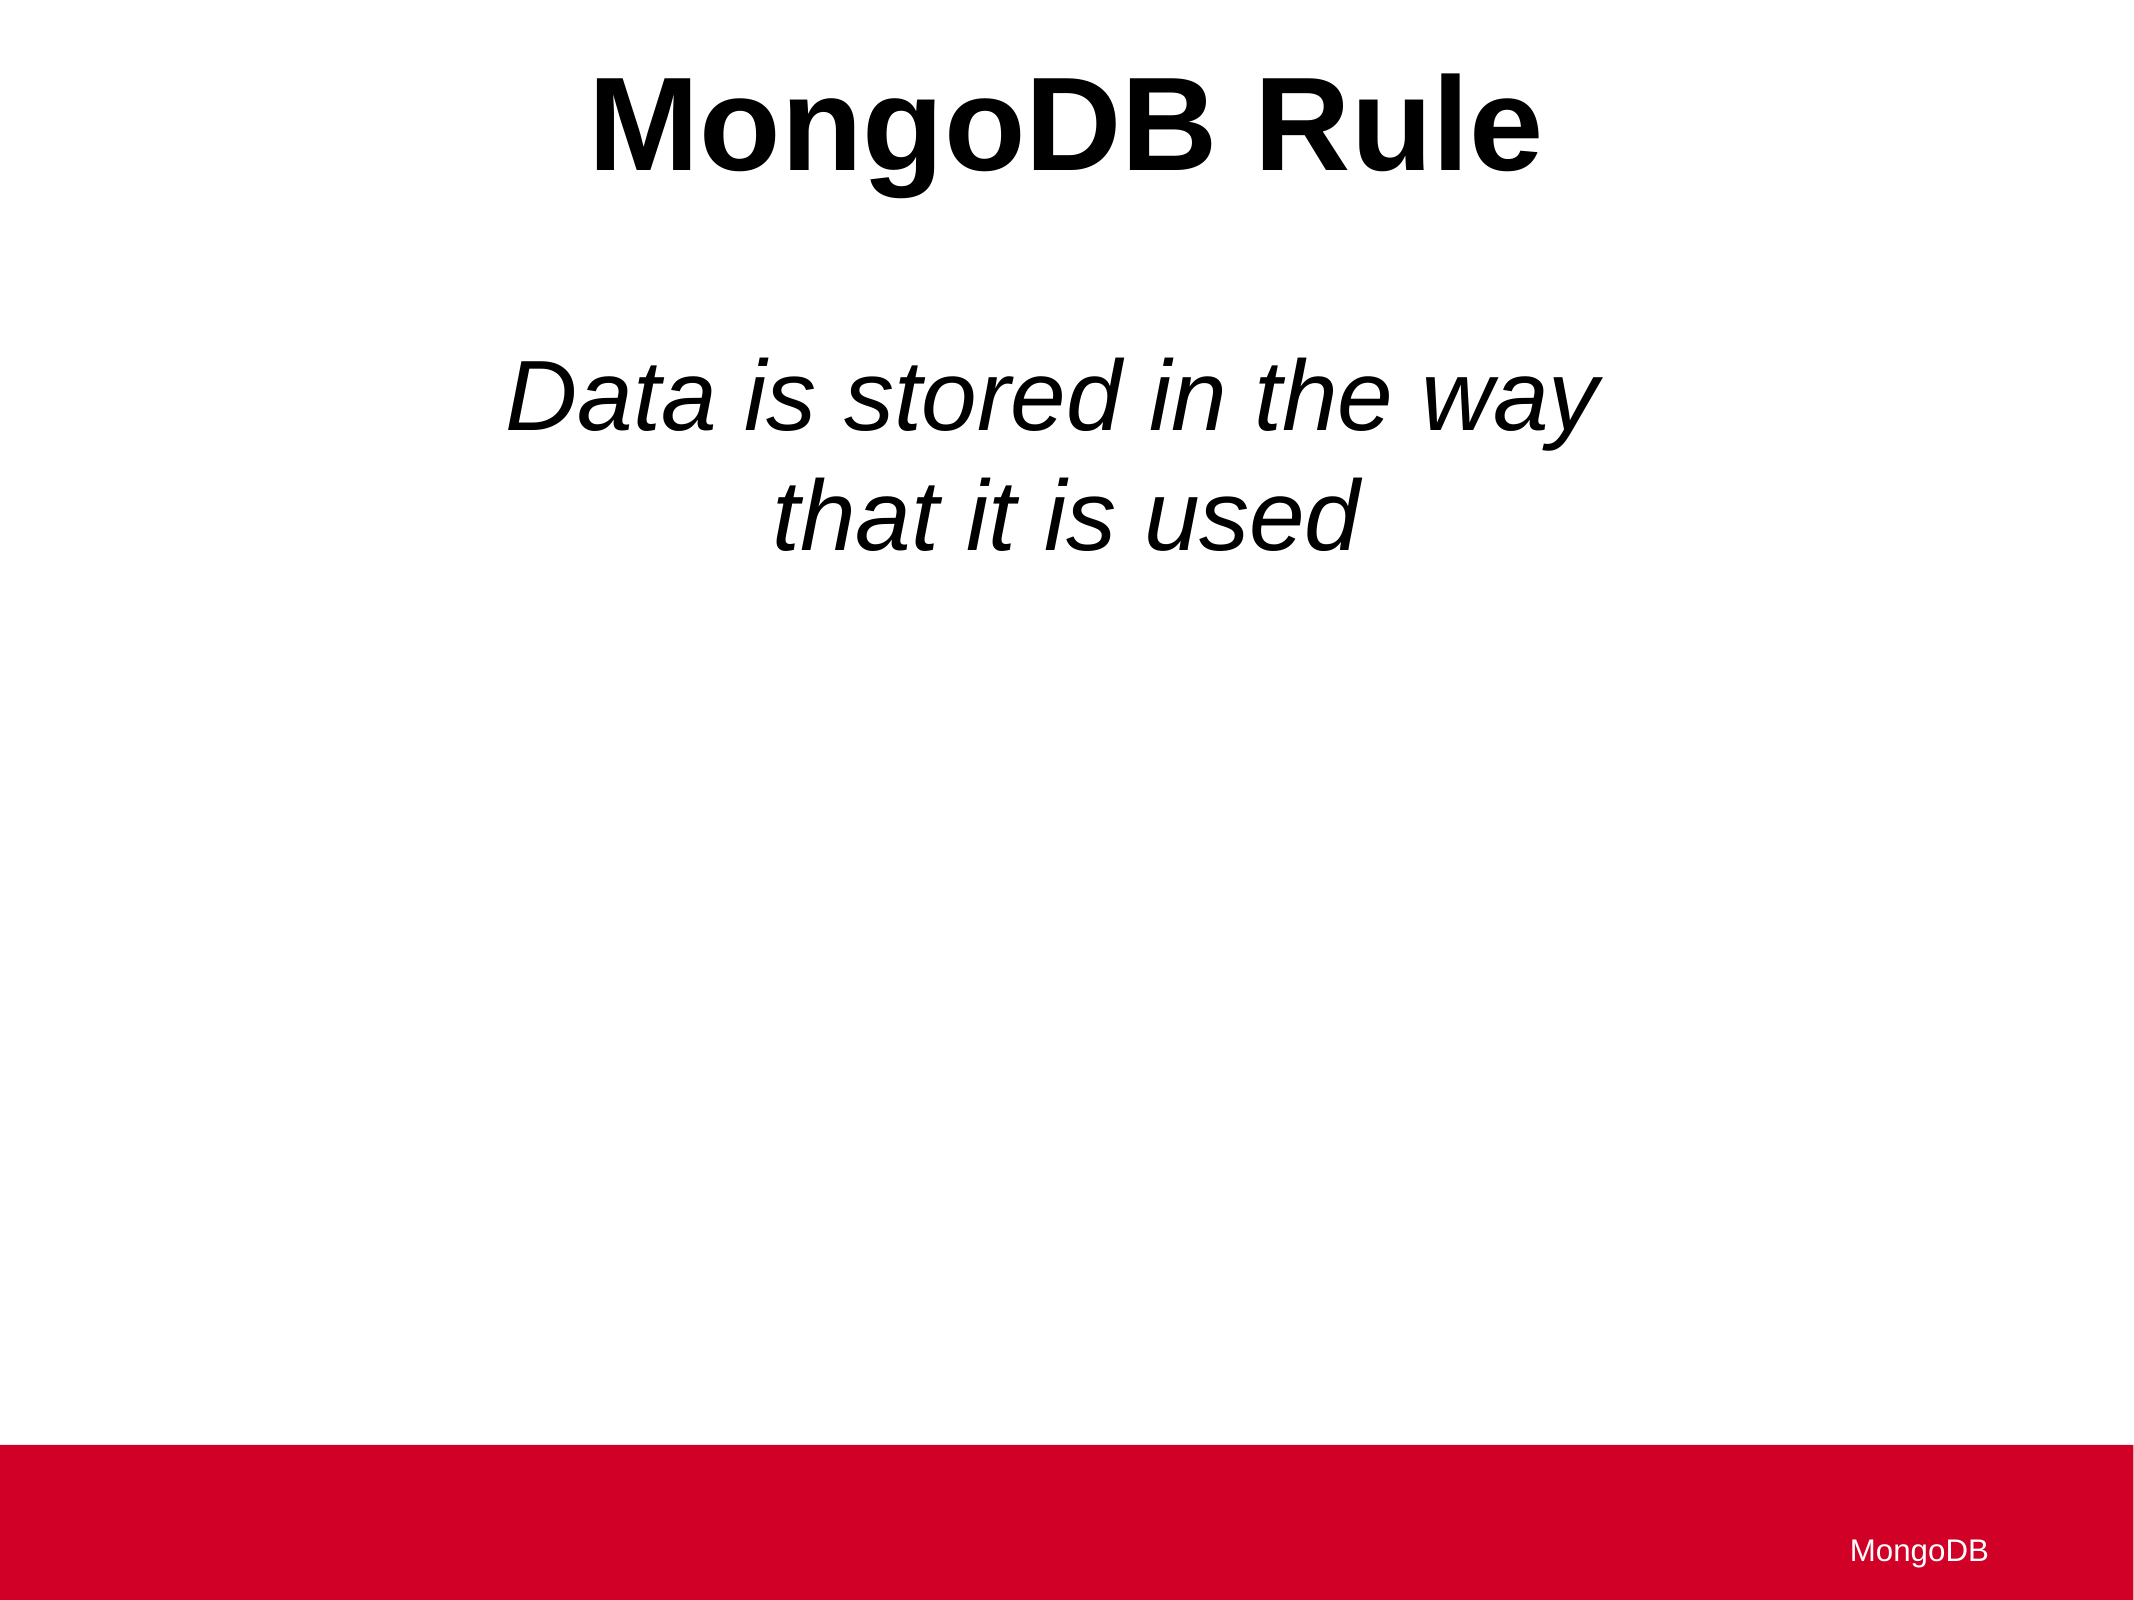

MongoDB Rule
Data is stored in the way
that it is used
48